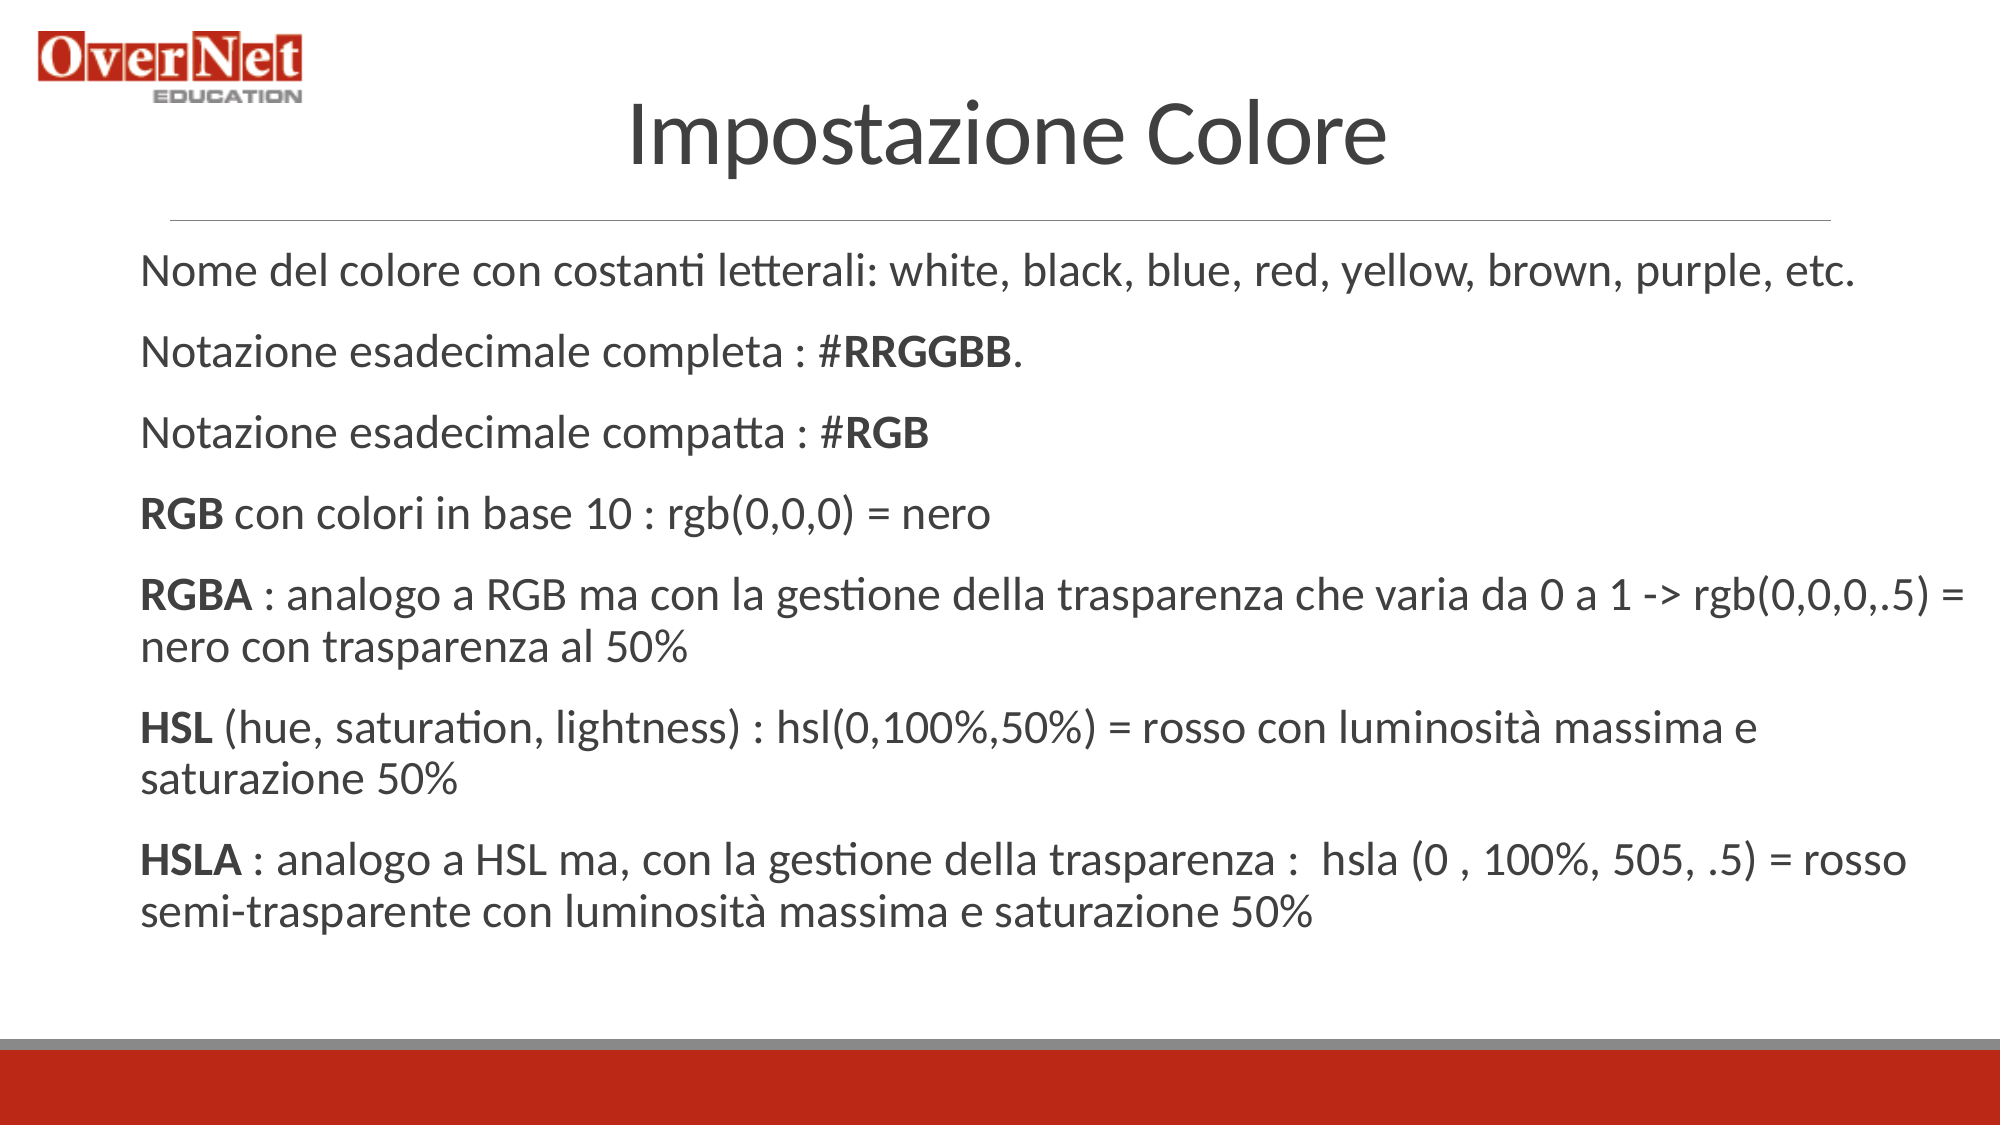

# Impostazione Colore
Nome del colore con costanti letterali: white, black, blue, red, yellow, brown, purple, etc.
Notazione esadecimale completa : #RRGGBB.
Notazione esadecimale compatta : #RGB
RGB con colori in base 10 : rgb(0,0,0) = nero
RGBA : analogo a RGB ma con la gestione della trasparenza che varia da 0 a 1 -> rgb(0,0,0,.5) = nero con trasparenza al 50%
HSL (hue, saturation, lightness) : hsl(0,100%,50%) = rosso con luminosità massima e saturazione 50%
HSLA : analogo a HSL ma, con la gestione della trasparenza :  hsla (0 , 100%, 505, .5) = rosso semi-trasparente con luminosità massima e saturazione 50%